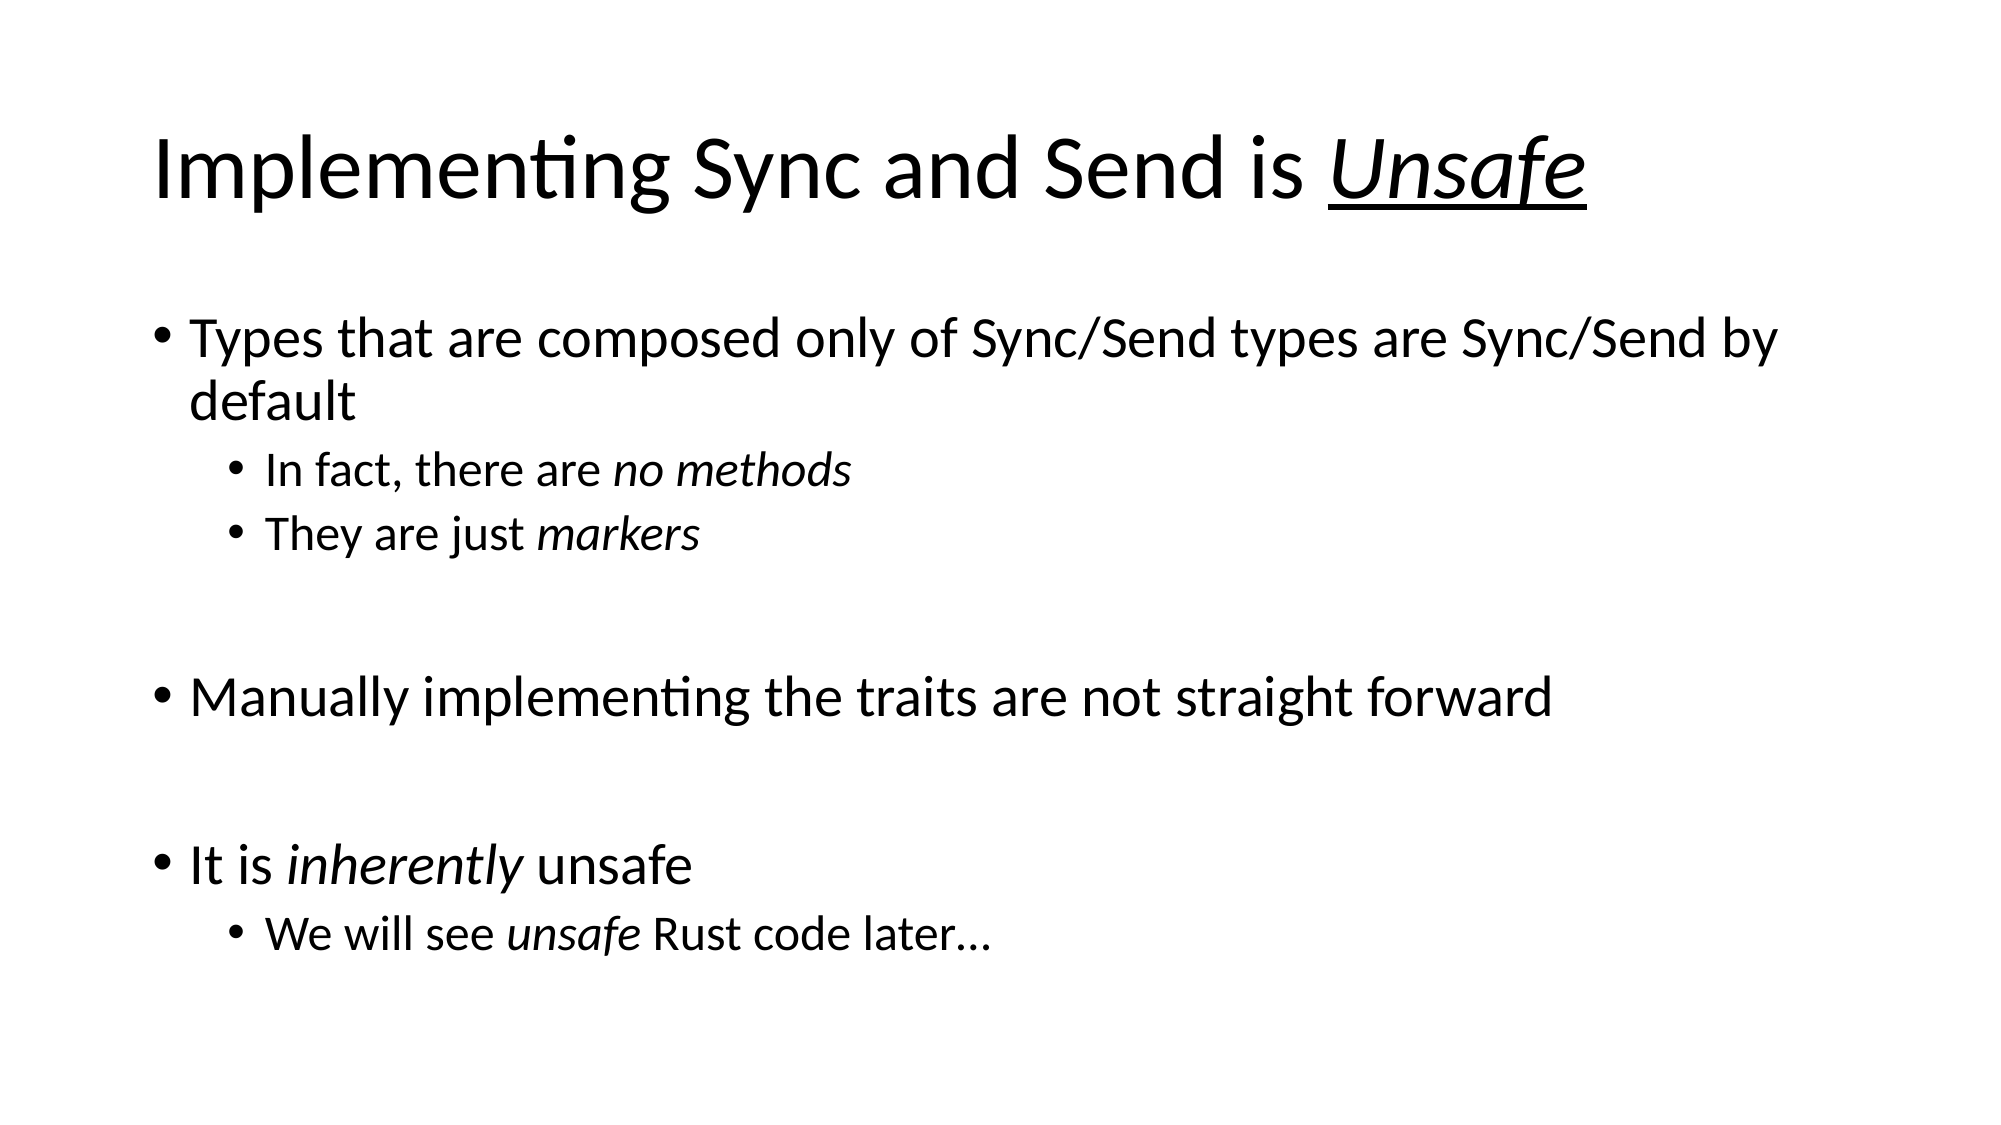

# Implementing Sync and Send is Unsafe
Types that are composed only of Sync/Send types are Sync/Send by default
In fact, there are no methods
They are just markers

Manually implementing the traits are not straight forward

It is inherently unsafe
We will see unsafe Rust code later…